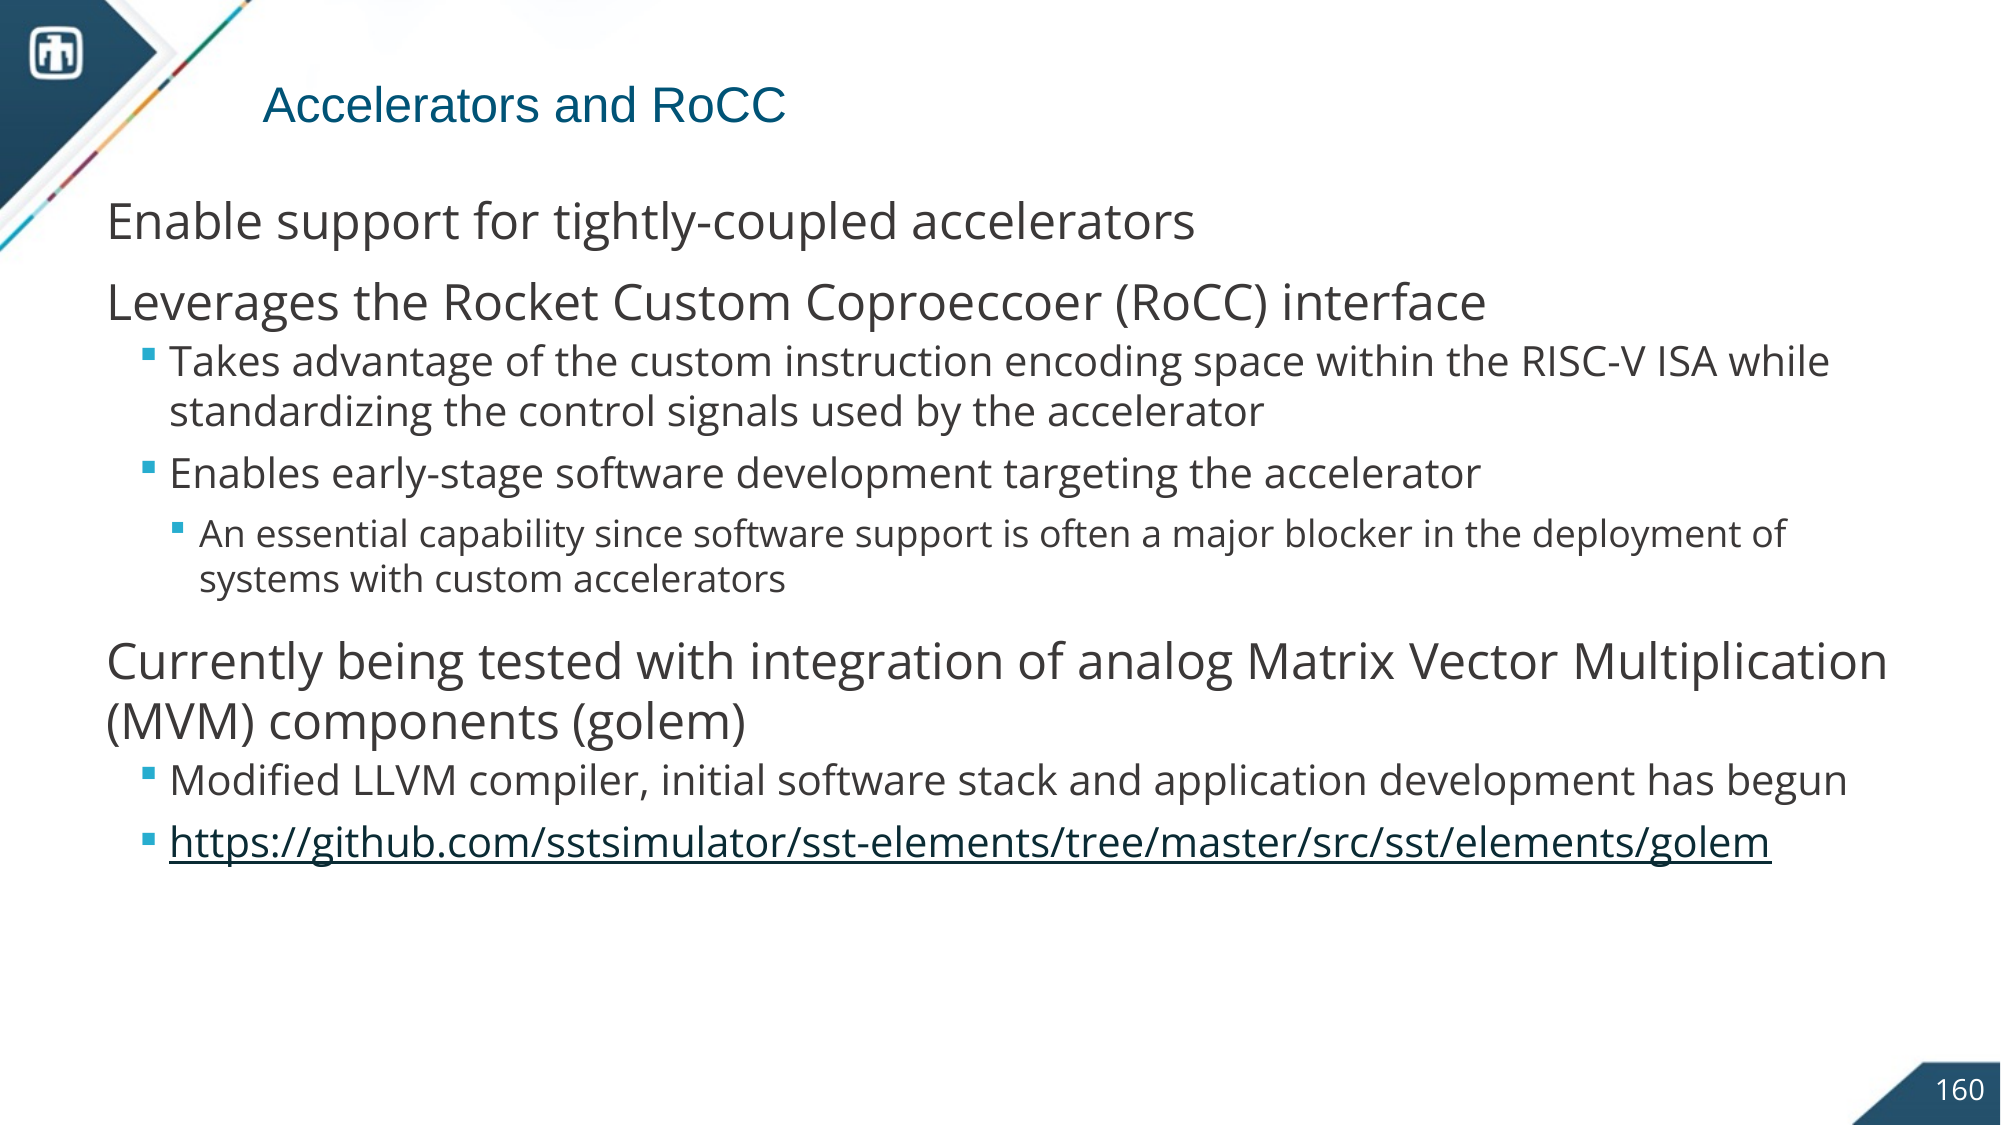

# Accelerators and RoCC
Enable support for tightly-coupled accelerators
Leverages the Rocket Custom Coproeccoer (RoCC) interface
Takes advantage of the custom instruction encoding space within the RISC-V ISA while standardizing the control signals used by the accelerator
Enables early-stage software development targeting the accelerator
An essential capability since software support is often a major blocker in the deployment of systems with custom accelerators
Currently being tested with integration of analog Matrix Vector Multiplication (MVM) components (golem)
Modified LLVM compiler, initial software stack and application development has begun
https://github.com/sstsimulator/sst-elements/tree/master/src/sst/elements/golem
160